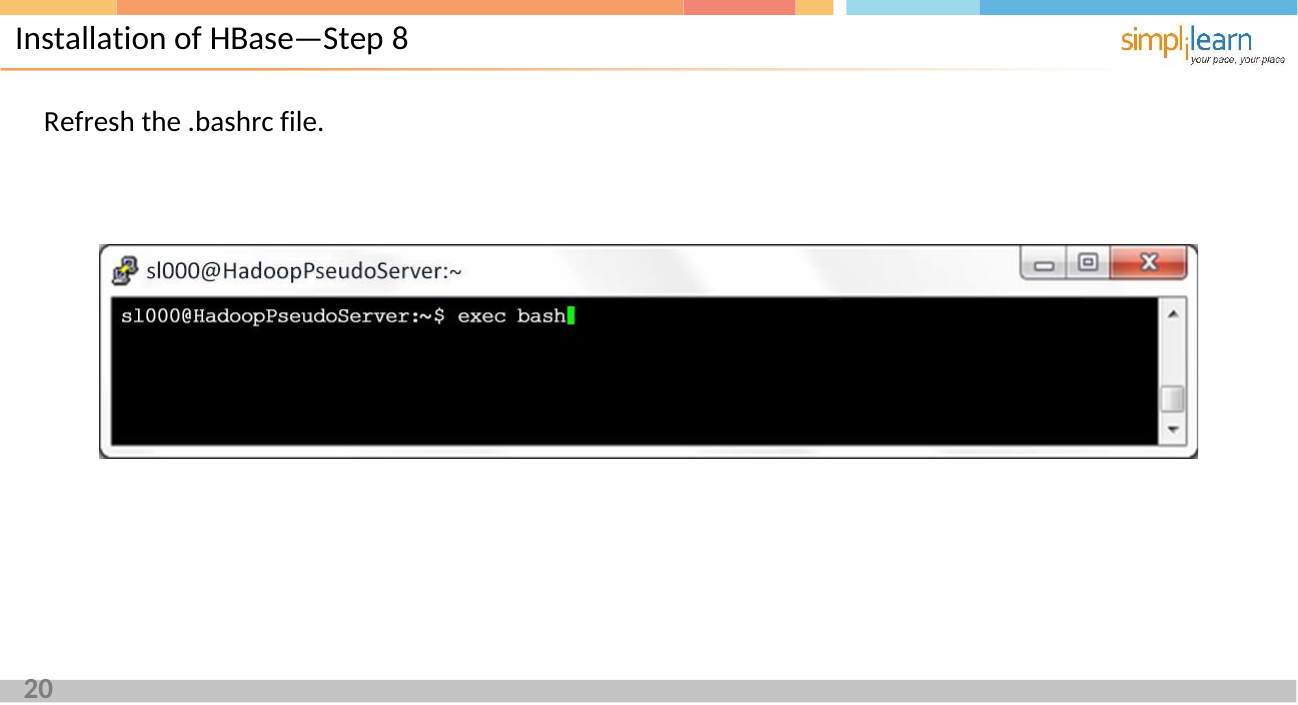

# Installation of HBase—Step 8

Refresh the .bashrc file.

20